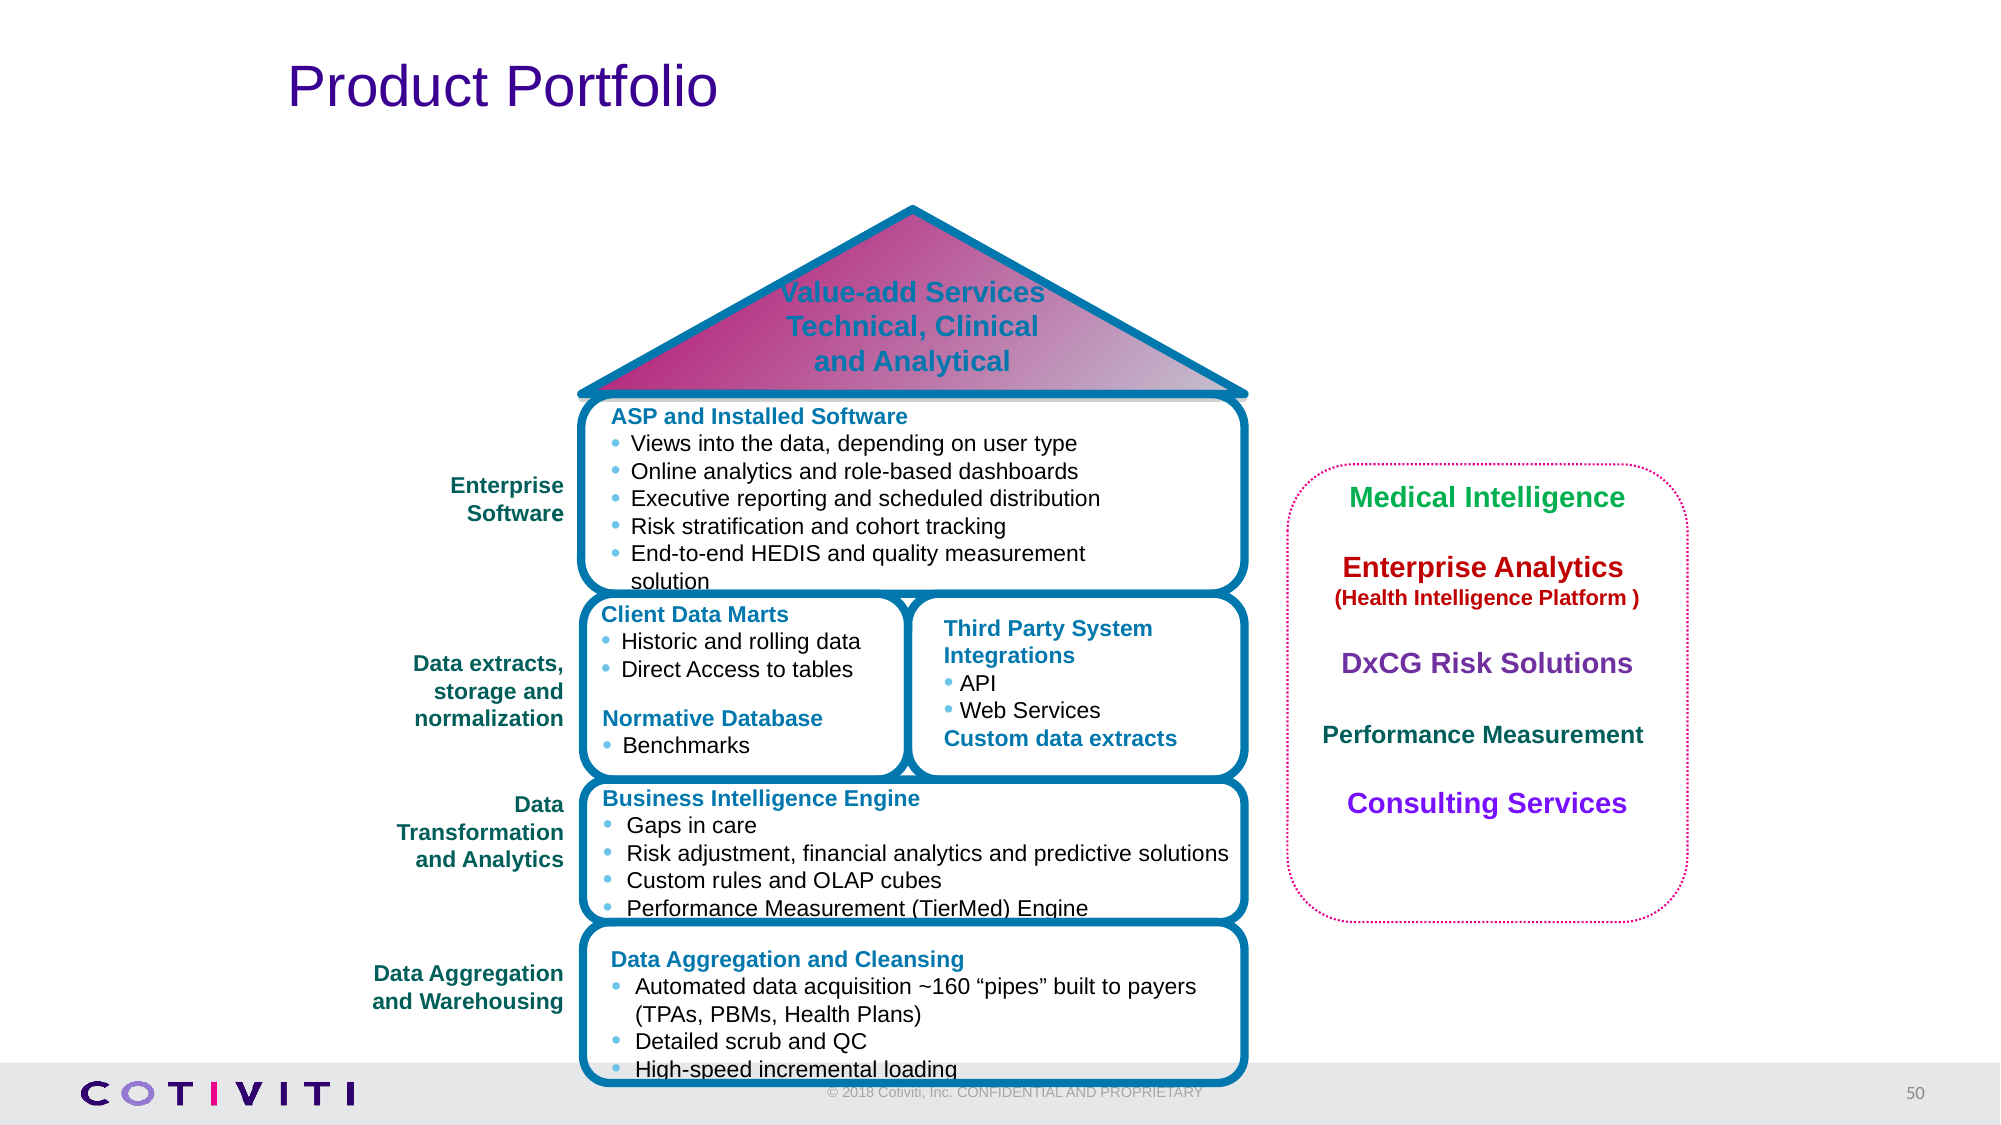

# Product Portfolio
Value-add Services
Technical, Clinical and Analytical

ASP and Installed Software
Views into the data, depending on user type
Online analytics and role-based dashboards
Executive reporting and scheduled distribution
Risk stratification and cohort tracking
End-to-end HEDIS and quality measurement solution

Enterprise Software
Medical Intelligence

Enterprise Analytics  (Health Intelligence Platform )

DxCG Risk Solutions

Performance Measurement

Consulting Services

Client Data Marts
Historic and rolling data
Direct Access to tables

Third Party System Integrations
 API
 Web Services
Custom data extracts

Data extracts, storage and normalization
Normative Database
Benchmarks

Business Intelligence Engine
Gaps in care
Risk adjustment, financial analytics and predictive solutions
Custom rules and OLAP cubes
Performance Measurement (TierMed) Engine
Data Transformation and Analytics

Data Aggregation and Cleansing
Automated data acquisition ~160 “pipes” built to payers (TPAs, PBMs, Health Plans)
Detailed scrub and QC
High-speed incremental loading
Data Aggregation and Warehousing
50